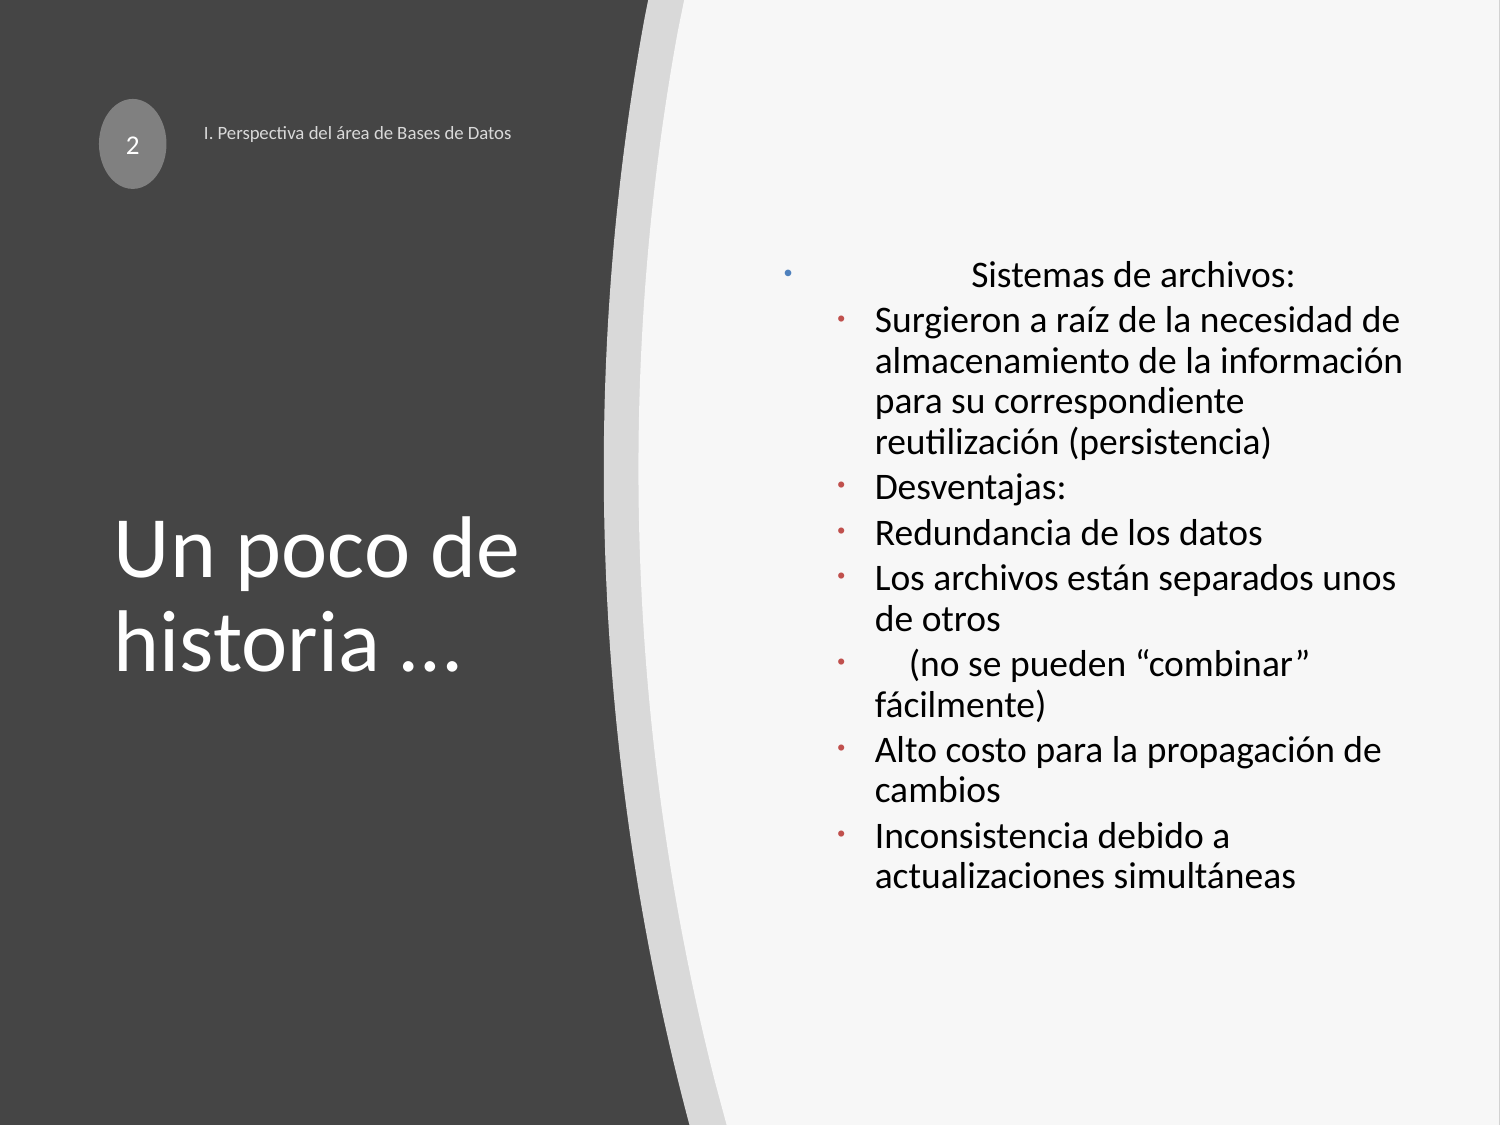

2
I. Perspectiva del área de Bases de Datos
	Sistemas de archivos:
Surgieron a raíz de la necesidad de almacenamiento de la información para su correspondiente reutilización (persistencia)
Desventajas:
Redundancia de los datos
Los archivos están separados unos de otros
    (no se pueden “combinar” fácilmente)
Alto costo para la propagación de cambios
Inconsistencia debido a actualizaciones simultáneas
# Un poco de historia …